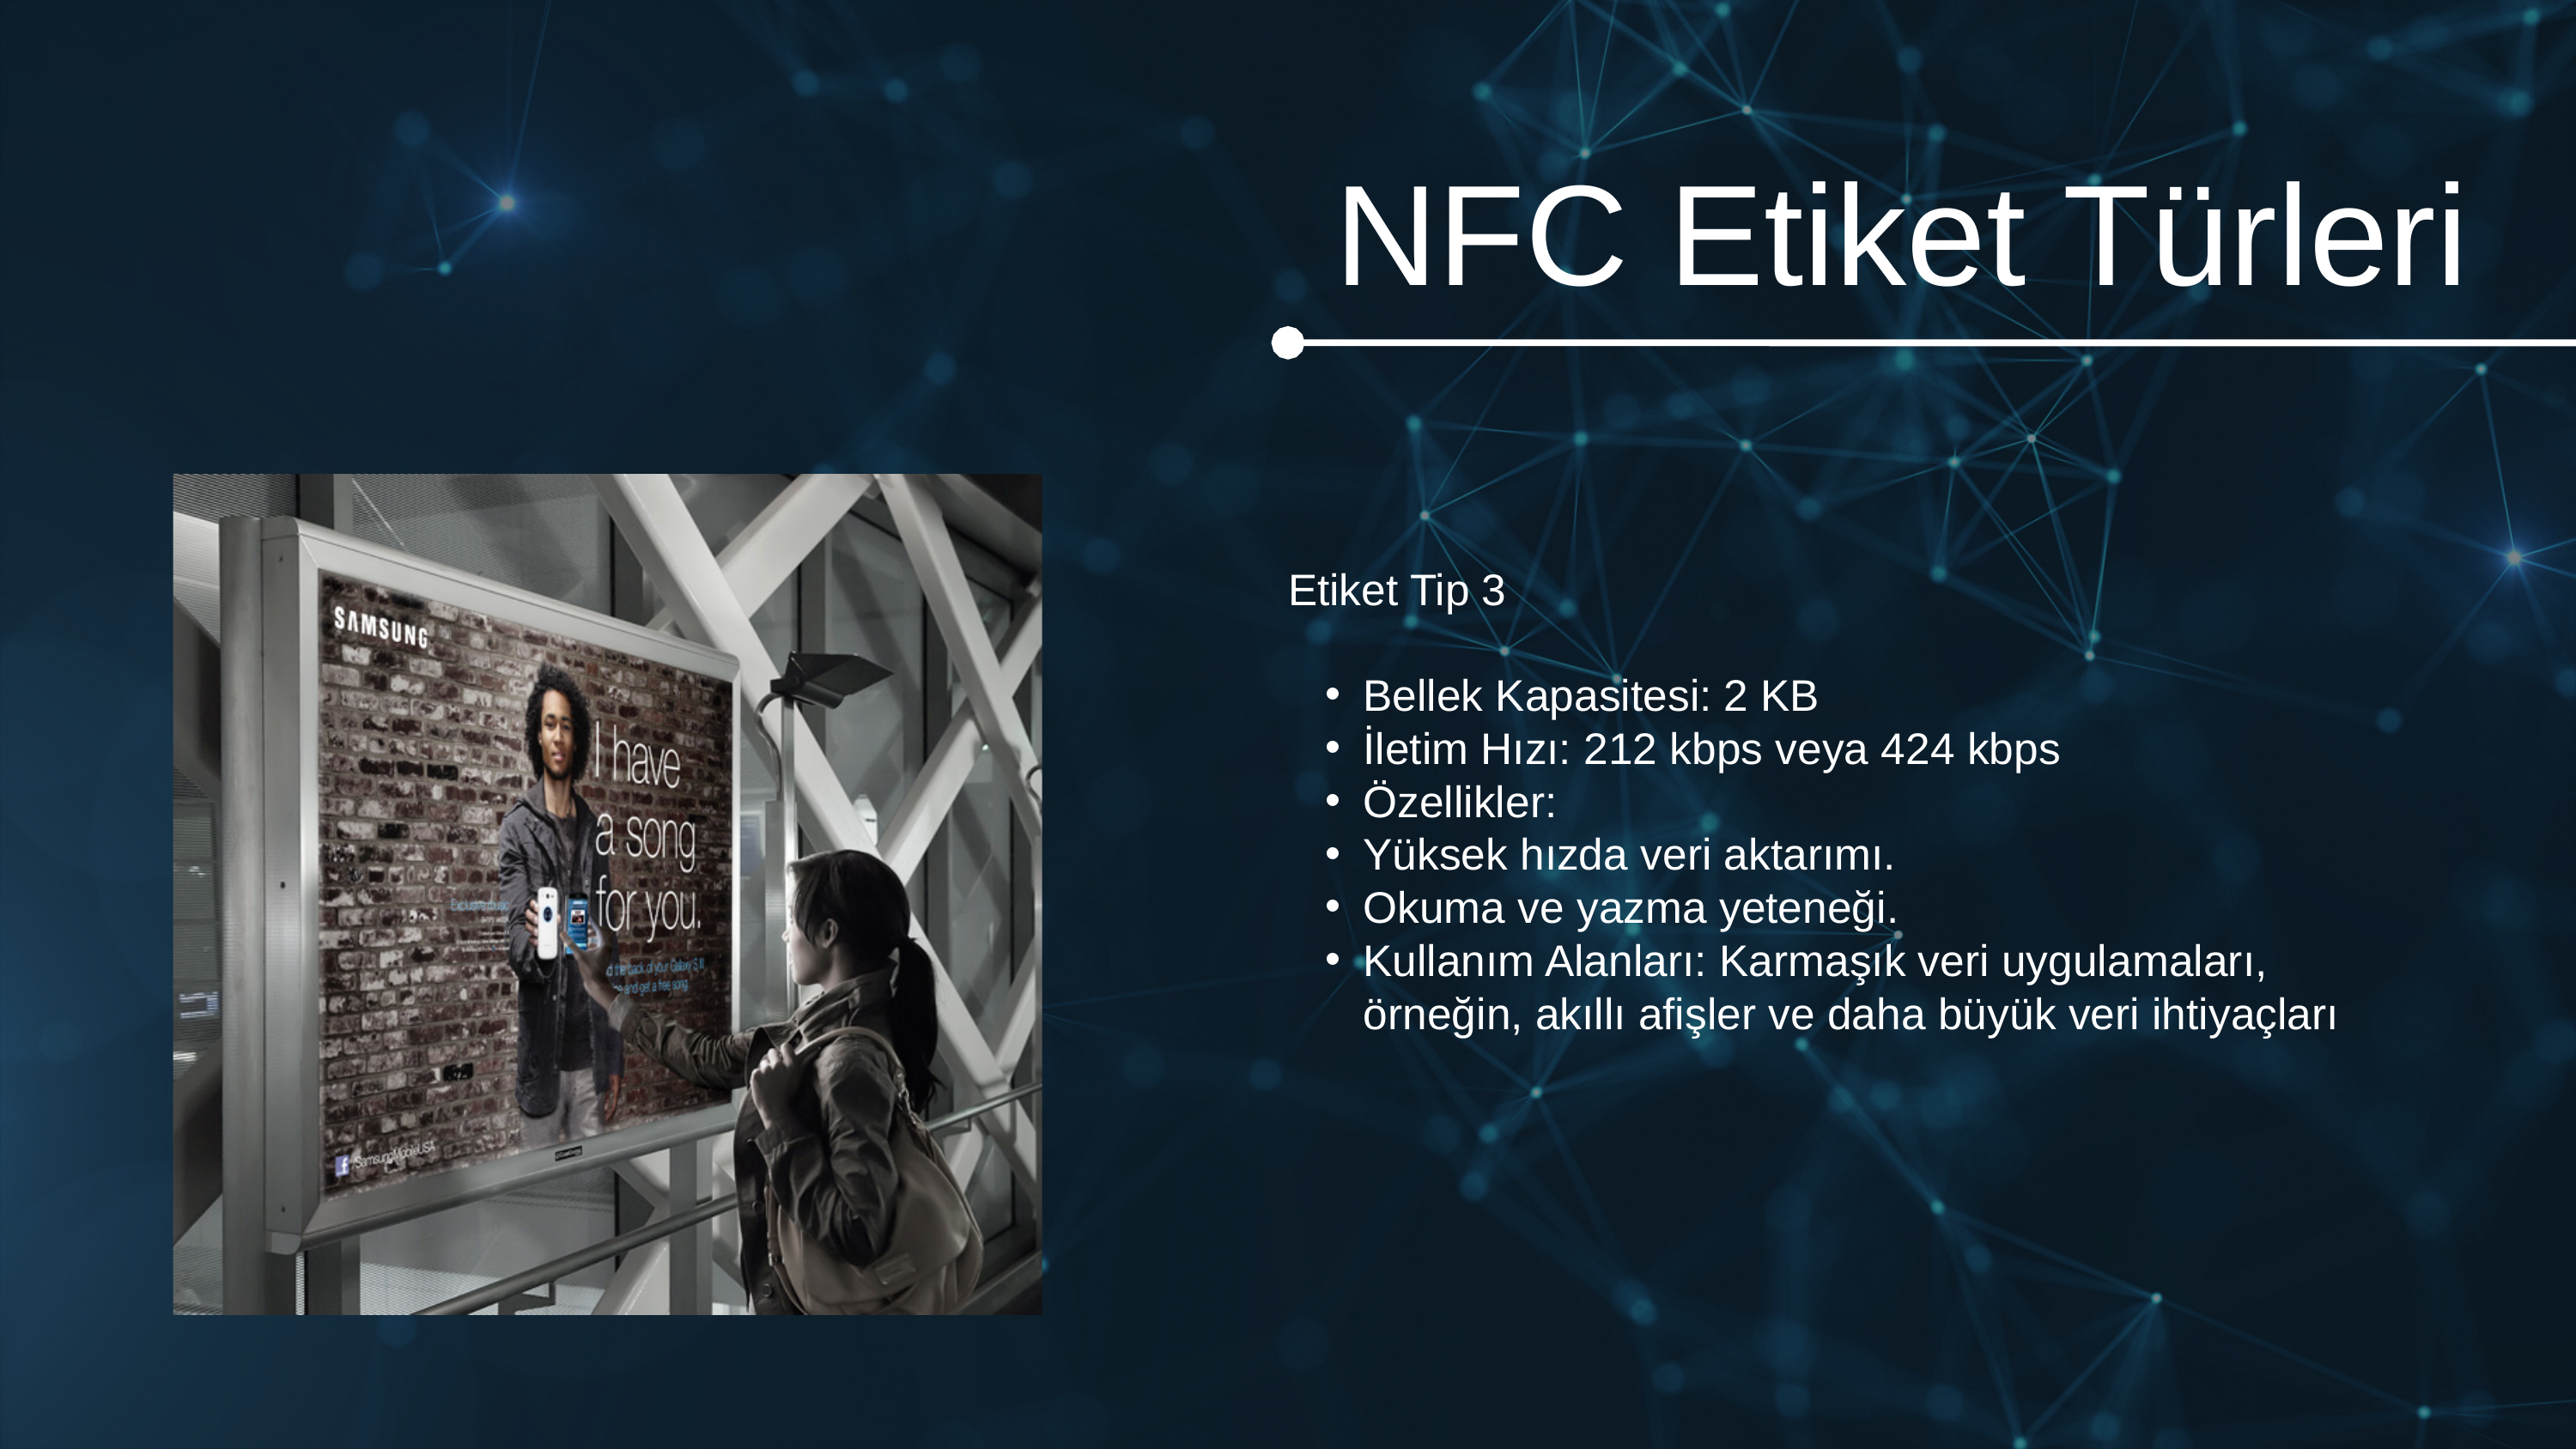

NFC Etiket Türleri

Etiket Tip 3

Bellek Kapasitesi: 2 KB
İletim Hızı: 212 kbps veya 424 kbps
Özellikler:
Yüksek hızda veri aktarımı.
Okuma ve yazma yeteneği.
Kullanım Alanları: Karmaşık veri uygulamaları, örneğin, akıllı afişler ve daha büyük veri ihtiyaçları